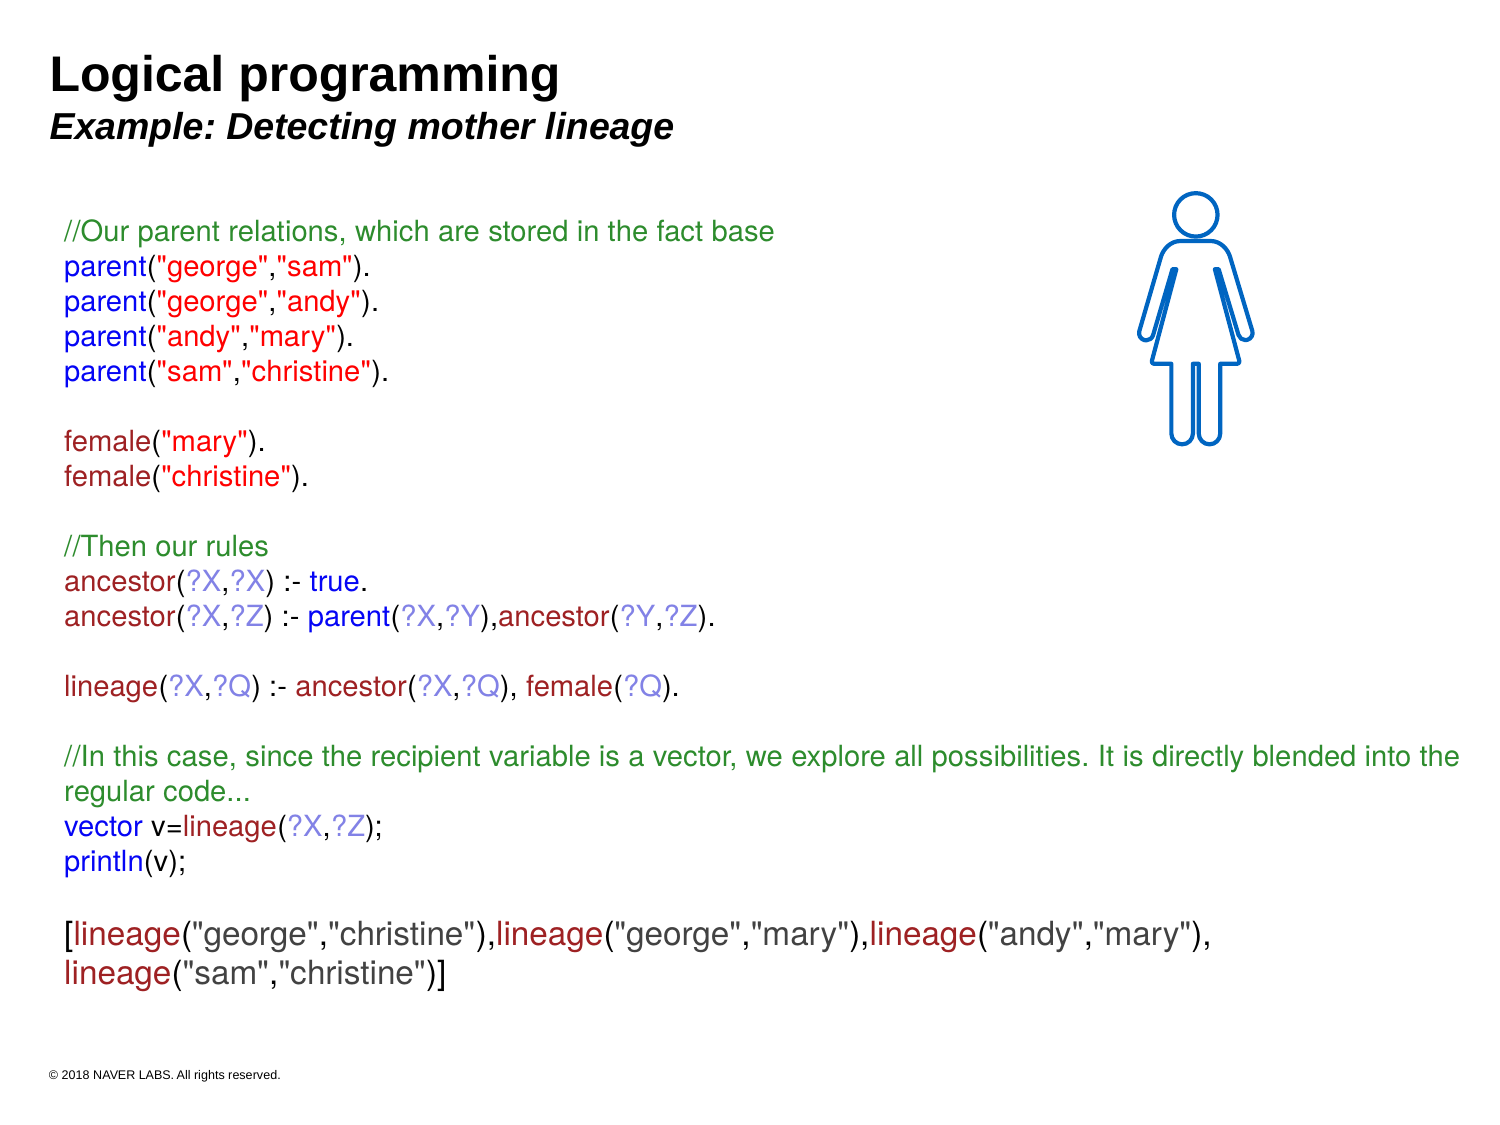

Logical programming
Example: Detecting mother lineage
//Our parent relations, which are stored in the fact base
parent("george","sam").
parent("george","andy").
parent("andy","mary").
parent("sam","christine").

female("mary").
female("christine").

//Then our rules
ancestor(?X,?X) :- true.
ancestor(?X,?Z) :- parent(?X,?Y),ancestor(?Y,?Z).

lineage(?X,?Q) :- ancestor(?X,?Q), female(?Q).

//In this case, since the recipient variable is a vector, we explore all possibilities. It is directly blended into the regular code...
vector v=lineage(?X,?Z);
println(v);

[lineage("george","christine"),lineage("george","mary"),lineage("andy","mary"),
lineage("sam","christine")]